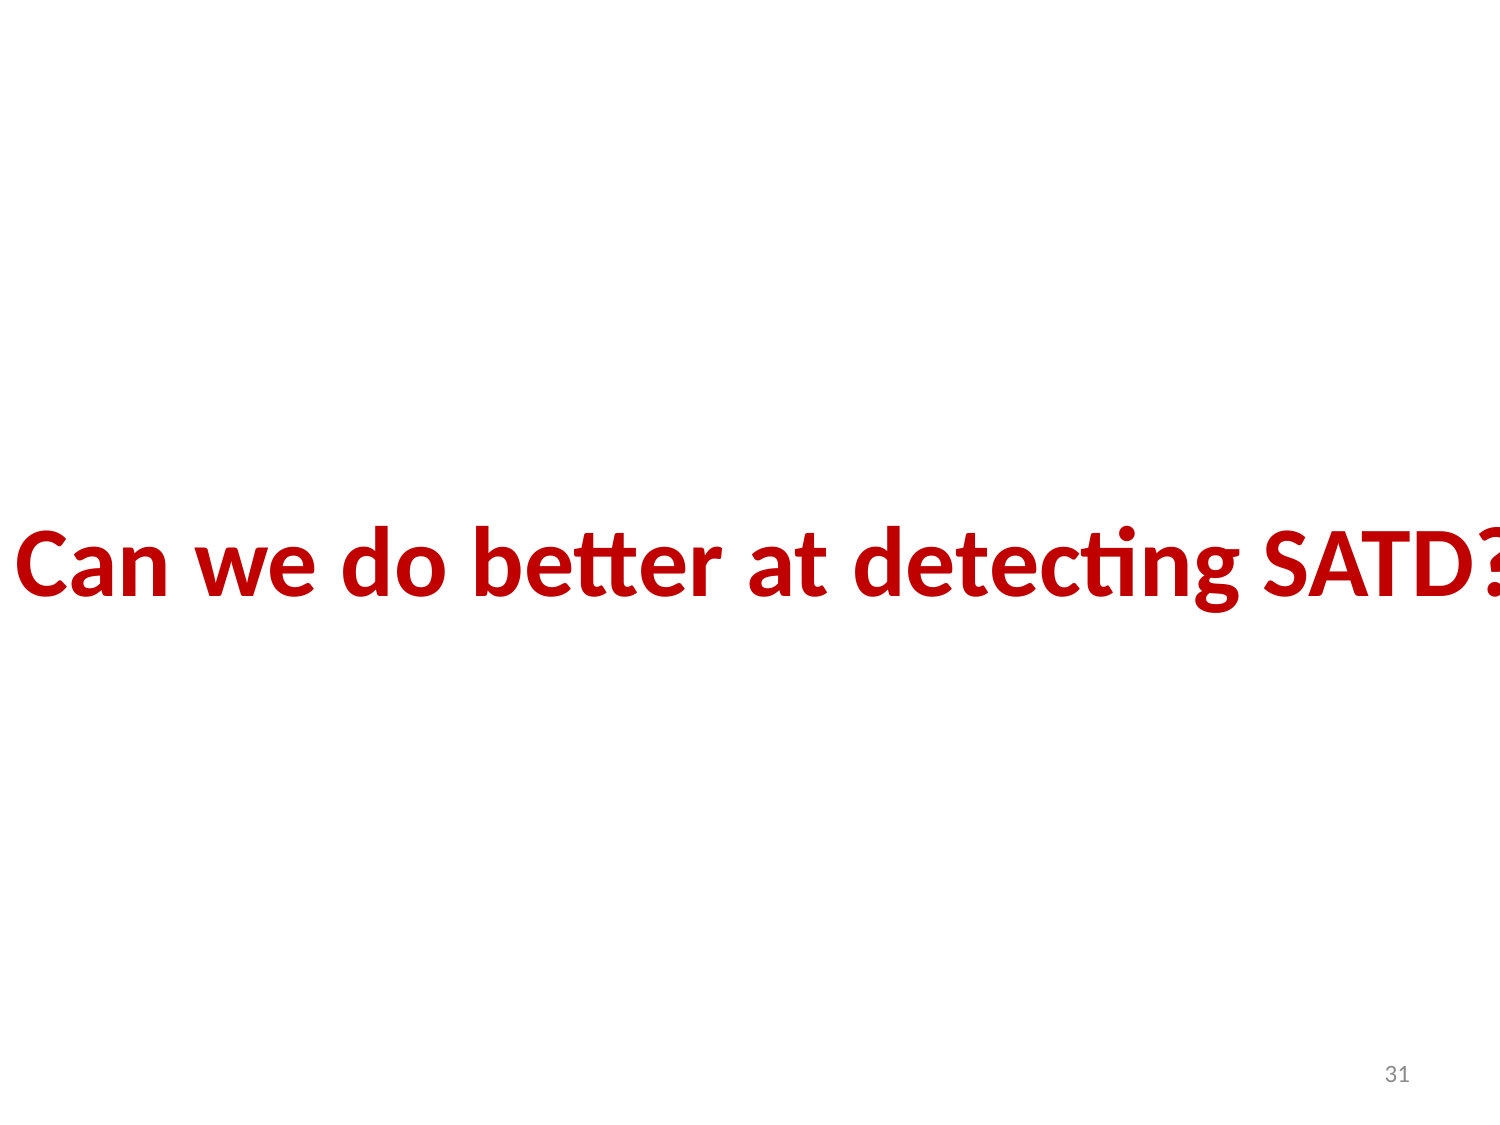

# Can we do better at detecting SATD?
31